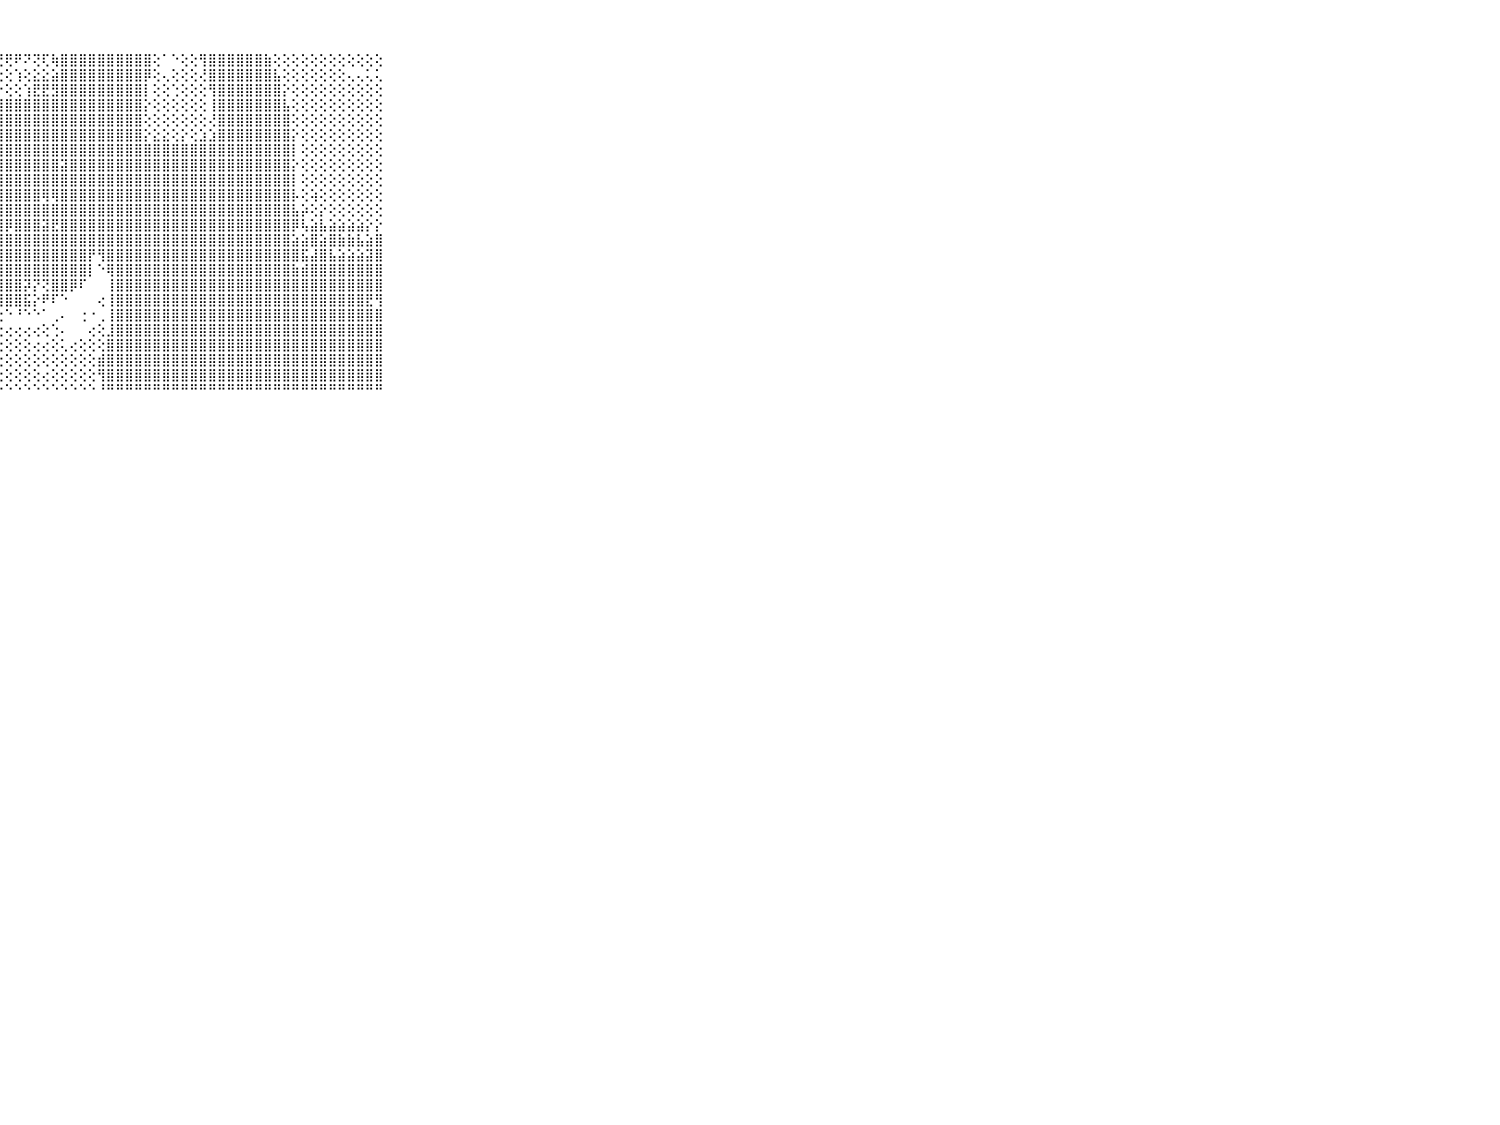

⠀⠀⠀⠀⠀⠀⠀⠀⠀⠀⠀⣿⣿⣿⣿⣿⣿⣿⣿⣿⣿⡟⢝⢕⢕⢱⡵⢟⢟⠟⠝⢝⢏⢷⣿⣿⣿⣿⣿⣿⣿⣿⣿⣿⢕⠁⠑⢕⢕⢻⣿⣿⣿⣿⣿⣿⣷⢕⢕⢕⢕⢕⢕⢕⢕⢕⢕⢕⢕⠀⠀⠀⠀⠀⠀⠀⠀⠀⠀⠀⠀
⠀⠀⠀⠀⠀⠀⠀⠀⠀⠀⠀⣿⣿⣿⣿⣿⣿⣿⣿⣿⢟⢕⢅⢕⠜⢣⢕⢔⢕⢱⢕⣕⣕⣵⣿⣿⣿⣿⣿⣿⣿⣿⣿⡿⢕⢄⢕⢕⢕⢜⣿⣿⣿⣿⣿⣿⣿⣧⢕⢕⢕⢕⢕⢕⢕⢄⢄⢅⢅⠀⠀⠀⠀⠀⠀⠀⠀⠀⠀⠀⠀
⠀⠀⠀⠀⠀⠀⠀⠀⠀⠀⠀⣿⣿⣿⣿⣿⣿⣿⣿⡿⡕⢱⢼⢿⢞⢏⢗⡕⢕⢕⢱⣟⣟⣻⣿⣿⣿⣿⣿⣿⣿⣿⣿⡇⢕⢕⢑⢕⢕⢕⢻⣿⣿⣿⣿⣿⣿⣿⡕⢕⢕⢕⢕⢕⢕⢕⢕⢕⢕⠀⠀⠀⠀⠀⠀⠀⠀⠀⠀⠀⠀
⠀⠀⠀⠀⠀⠀⠀⠀⠀⠀⠀⣿⣿⣿⣿⣿⣿⣿⣿⡕⢕⣣⢯⣷⣷⣿⣿⣿⣿⣿⣿⣿⣿⣿⣿⣿⣿⣿⣿⣿⣿⣿⣿⡕⢕⢕⢕⢕⢕⢕⢸⣿⣿⣿⣿⣿⣿⣿⣧⢕⢕⢕⢕⢕⢕⢕⢕⢕⢕⠀⠀⠀⠀⠀⠀⠀⠀⠀⠀⠀⠀
⠀⠀⠀⠀⠀⠀⠀⠀⠀⠀⠀⣿⣿⣿⣿⣿⣿⣿⣿⡇⢕⢜⣿⣿⣿⣿⣿⣿⣿⣿⣿⣿⣿⣿⣿⣿⣿⣿⣿⣿⣿⣿⣿⢕⢕⢕⢕⢕⢕⢕⢜⣿⣿⣿⣿⣿⣿⣿⣿⢕⢕⢕⢕⢕⢕⢕⢕⢕⢕⠀⠀⠀⠀⠀⠀⠀⠀⠀⠀⠀⠀
⠀⠀⠀⠀⠀⠀⠀⠀⠀⠀⠀⣿⣿⣿⣿⣿⣿⣿⣿⡇⢕⢸⣿⣿⣿⣿⣿⣿⣿⣿⣿⣿⣿⣿⣿⣿⣿⣿⣿⣿⣿⣿⣿⡕⣕⣕⢕⡕⢕⣱⣱⣿⣿⣿⣿⣿⣿⣿⣿⡕⢕⢕⢕⢕⢕⢕⢕⢕⢕⠀⠀⠀⠀⠀⠀⠀⠀⠀⠀⠀⠀
⠀⠀⠀⠀⠀⠀⠀⠀⠀⠀⠀⣿⣿⣿⣿⣿⣿⣿⣿⡇⢕⢸⣿⣿⣿⣿⣿⣿⣿⣿⣿⣿⣿⣿⣿⣿⣿⣿⣿⣿⣿⣿⣿⣿⣿⣿⣿⣿⣿⣿⣿⣿⣿⣿⣿⣿⣿⣿⣿⡇⢕⢕⢕⢕⢕⢕⢕⢕⢕⠀⠀⠀⠀⠀⠀⠀⠀⠀⠀⠀⠀
⠀⠀⠀⠀⠀⠀⠀⠀⠀⠀⠀⣿⣿⣿⣿⣿⣿⣿⣿⣿⡕⢱⣿⣿⣿⣿⣻⣿⣿⣿⣿⣿⣿⣿⣽⣿⣿⣿⣿⣿⣿⣿⣿⣿⣿⣿⣿⣿⣿⣿⣿⣿⣿⣿⣿⣿⣿⣿⣿⡕⢕⢕⢕⢕⢕⢕⢕⢕⢕⠀⠀⠀⠀⠀⠀⠀⠀⠀⠀⠀⠀
⠀⠀⠀⠀⠀⠀⠀⠀⠀⠀⠀⣿⣿⣿⣿⣿⣿⣿⣿⣿⣧⢕⣿⣿⣿⣿⣿⣿⣿⣿⣿⣿⣿⣿⣿⣿⣿⣿⣿⣿⣿⣿⣿⣿⣿⣿⣿⣿⣿⣿⣿⣿⣿⣿⣿⣿⣿⣿⣿⡇⢕⢕⢕⢕⢕⢕⢕⢕⢕⠀⠀⠀⠀⠀⠀⠀⠀⠀⠀⠀⠀
⠀⠀⠀⠀⠀⠀⠀⠀⠀⠀⠀⣿⣿⣿⣿⣿⣿⣿⣿⣿⣿⣿⣿⣿⣿⣿⣿⣿⣿⣿⣿⣿⢿⢿⣿⣿⣿⣿⣿⣿⣿⣿⣿⣿⣿⣿⣿⣿⣿⣿⣿⣿⣿⣿⣿⣿⣿⣿⣿⡧⢕⢵⢕⢕⢕⢕⢕⢕⢕⠀⠀⠀⠀⠀⠀⠀⠀⠀⠀⠀⠀
⠀⠀⠀⠀⠀⠀⠀⠀⠀⠀⠀⣿⣿⣿⣿⣿⣿⣿⣿⣿⣿⣿⣿⣿⣿⣿⣿⣿⣿⣿⣿⣿⣿⣿⣿⣿⣿⣿⣿⣿⣿⣿⣿⣿⣿⣿⣿⣿⣿⣿⣿⣿⣿⣿⣿⣿⣿⣿⣿⣧⡵⢕⡕⢕⢕⢕⢕⢕⢕⠀⠀⠀⠀⠀⠀⠀⠀⠀⠀⠀⠀
⠀⠀⠀⠀⠀⠀⠀⠀⠀⠀⠀⣿⣿⣿⣿⣿⣿⣿⣿⣿⣿⣿⣿⣿⣿⣿⣿⣿⡿⣿⣿⣿⣽⣟⣿⣿⣿⣿⣿⣿⣿⣿⣿⣿⣿⣿⣿⣿⣿⣿⣿⣿⣿⣿⣿⣿⣿⣿⣿⡿⢧⣵⣧⣵⣵⣵⣵⡕⡕⠀⠀⠀⠀⠀⠀⠀⠀⠀⠀⠀⠀
⠀⠀⠀⠀⠀⠀⠀⠀⠀⠀⠀⣿⣿⣿⣿⣿⣿⣿⣿⣿⣿⣿⣿⣿⣿⣿⣿⣿⣿⣿⣿⣿⣿⣿⣿⣿⣿⣿⣿⣿⣿⣿⣿⣿⣿⣿⣿⣿⣿⣿⣿⣿⣿⣿⣿⣿⣿⣿⣿⣵⣵⣿⣵⣿⣷⣷⣧⣵⣿⠀⠀⠀⠀⠀⠀⠀⠀⠀⠀⠀⠀
⠀⠀⠀⠀⠀⠀⠀⠀⠀⠀⠀⣿⣿⣿⣿⣿⣿⣿⣿⣿⣿⣿⣿⣿⣿⣿⣿⣿⣿⣿⣿⣿⣿⣿⣿⣿⣿⡟⢻⣿⣿⣿⣿⣿⣿⣿⣿⣿⣿⣿⣿⣿⣿⣿⣿⣿⣿⣿⣿⣿⣯⣼⣿⣧⣵⣵⣵⣽⣿⠀⠀⠀⠀⠀⠀⠀⠀⠀⠀⠀⠀
⠀⠀⠀⠀⠀⠀⠀⠀⠀⠀⠀⣿⣿⣿⣿⣿⣿⣿⣿⣿⣿⣿⣿⣿⢇⣿⣿⣿⣿⣿⣿⣿⣿⣿⣿⣿⣿⡇⠑⢿⣿⣿⣿⣿⣿⣿⣿⣿⣿⣿⣿⣿⣿⣿⣿⣿⣿⣿⣿⣷⣾⣿⣿⣿⣿⣿⣿⣿⣿⠀⠀⠀⠀⠀⠀⠀⠀⠀⠀⠀⠀
⠀⠀⠀⠀⠀⠀⠀⠀⠀⠀⠀⣿⣿⣿⣿⣿⣿⣿⣿⣿⣿⣿⣿⡇⢕⣾⣿⣿⣿⣿⡽⡝⢝⣿⣿⡿⠏⠀⠀⢸⣿⣿⣿⣿⣿⣿⣿⣿⣿⣿⣿⣿⣿⣿⣿⣿⣿⣿⣿⣿⣿⣿⣿⣿⣿⣿⣿⣿⣿⠀⠀⠀⠀⠀⠀⠀⠀⠀⠀⠀⠀
⠀⠀⠀⠀⠀⠀⠀⠀⠀⠀⠀⣿⣿⣿⣿⣿⣿⣿⣿⣿⣿⣿⣿⡇⢕⢝⢻⢿⣿⣿⣯⡕⠟⠏⠑⠀⠀⠀⢔⢸⣿⣿⣿⣿⣿⣿⣿⣿⣿⣿⣿⣿⣿⣿⣿⣿⣿⣿⣿⣿⣿⣿⣿⣿⣿⣿⣿⣟⢻⠀⠀⠀⠀⠀⠀⠀⠀⠀⠀⠀⠀
⠀⠀⠀⠀⠀⠀⠀⠀⠀⠀⠀⣿⣿⣿⣿⣿⣿⣿⣿⣿⣿⣿⣿⡇⢕⢕⢕⢕⠑⠘⠑⠑⠁⢀⠄⠀⢐⠐⢀⢸⣿⣿⣿⣿⣿⣿⣿⣿⣿⣿⣿⣿⣿⣿⣿⣿⣿⣿⣿⣿⣿⣿⣿⣿⣿⣿⣿⣿⣿⠀⠀⠀⠀⠀⠀⠀⠀⠀⠀⠀⠀
⠀⠀⠀⠀⠀⠀⠀⠀⠀⠀⠀⣿⣿⣿⣿⣿⣿⣿⣿⣿⣿⣿⣿⡇⢕⢕⢕⢕⢔⢔⢔⢔⢕⢑⠄⠀⠀⢔⢕⣸⣿⣿⣿⣿⣿⣿⣿⣿⣿⣿⣿⣿⣿⣿⣿⣿⣿⣿⣿⣿⣿⣿⣿⣿⣿⣿⣿⣿⣿⠀⠀⠀⠀⠀⠀⠀⠀⠀⠀⠀⠀
⠀⠀⠀⠀⠀⠀⠀⠀⠀⠀⠀⣿⣿⣿⣿⣿⣿⣿⣿⣿⣿⣿⣿⣷⢕⢕⢕⢕⢕⢕⢕⢔⢔⢕⢅⢔⢕⢕⢕⣿⣿⣿⣿⣿⣿⣿⣿⣿⣿⣿⣿⣿⣿⣿⣿⣿⣿⣿⣿⣿⣿⣿⣿⣿⣿⣿⣿⣿⣿⠀⠀⠀⠀⠀⠀⠀⠀⠀⠀⠀⠀
⠀⠀⠀⠀⠀⠀⠀⠀⠀⠀⠀⣿⣿⣿⣿⣿⣿⣿⣿⣿⣿⣿⣿⣿⡇⢕⢕⢕⢕⢕⢕⢕⢕⢕⢕⢕⢕⢕⣾⣿⣿⣿⣿⣿⣿⣿⣿⣿⣿⣿⣿⣿⣿⣿⣿⣿⣿⣿⣿⣿⣿⣿⣿⣿⣿⣿⣿⣿⣿⠀⠀⠀⠀⠀⠀⠀⠀⠀⠀⠀⠀
⠀⠀⠀⠀⠀⠀⠀⠀⠀⠀⠀⣿⣿⣿⣿⣿⣿⣿⣿⣿⣿⣿⣿⣿⣿⡕⢕⢕⢕⢕⢕⢕⢔⢕⢕⢕⢕⢕⢻⣿⣿⣿⣿⣿⣿⣿⣿⣿⣿⣿⣿⣿⣿⣿⣿⣿⣿⣿⣿⣿⣿⣿⣿⣿⣿⣿⣿⣿⣿⠀⠀⠀⠀⠀⠀⠀⠀⠀⠀⠀⠀
⠀⠀⠀⠀⠀⠀⠀⠀⠀⠀⠀⠛⠛⠛⠛⠛⠛⠛⠛⠛⠛⠛⠛⠛⠛⠛⠑⠑⠑⠑⠑⠑⠑⠑⠑⠑⠑⠑⠘⠛⠛⠛⠛⠛⠛⠛⠛⠛⠛⠛⠛⠛⠛⠛⠛⠛⠛⠛⠛⠛⠛⠛⠛⠛⠛⠛⠛⠛⠛⠀⠀⠀⠀⠀⠀⠀⠀⠀⠀⠀⠀